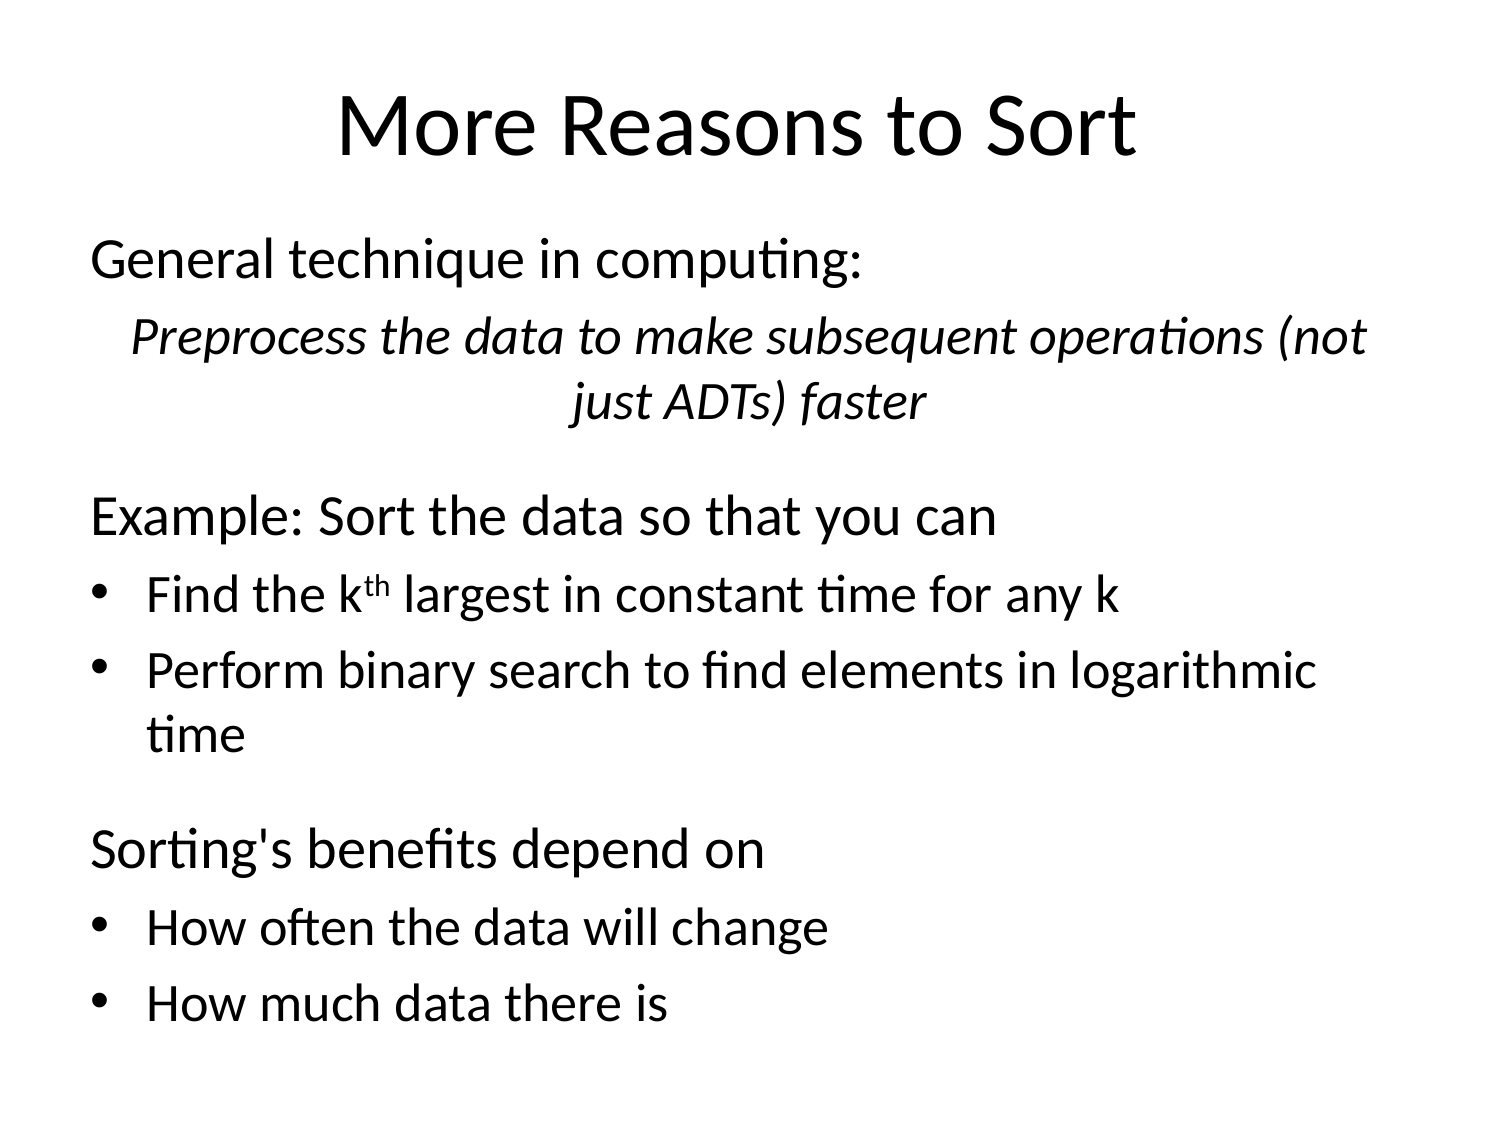

# More Reasons to Sort
General technique in computing:
Preprocess the data to make subsequent operations (not just ADTs) faster

Example: Sort the data so that you can
Find the kth largest in constant time for any k
Perform binary search to find elements in logarithmic time

Sorting's benefits depend on
How often the data will change
How much data there is